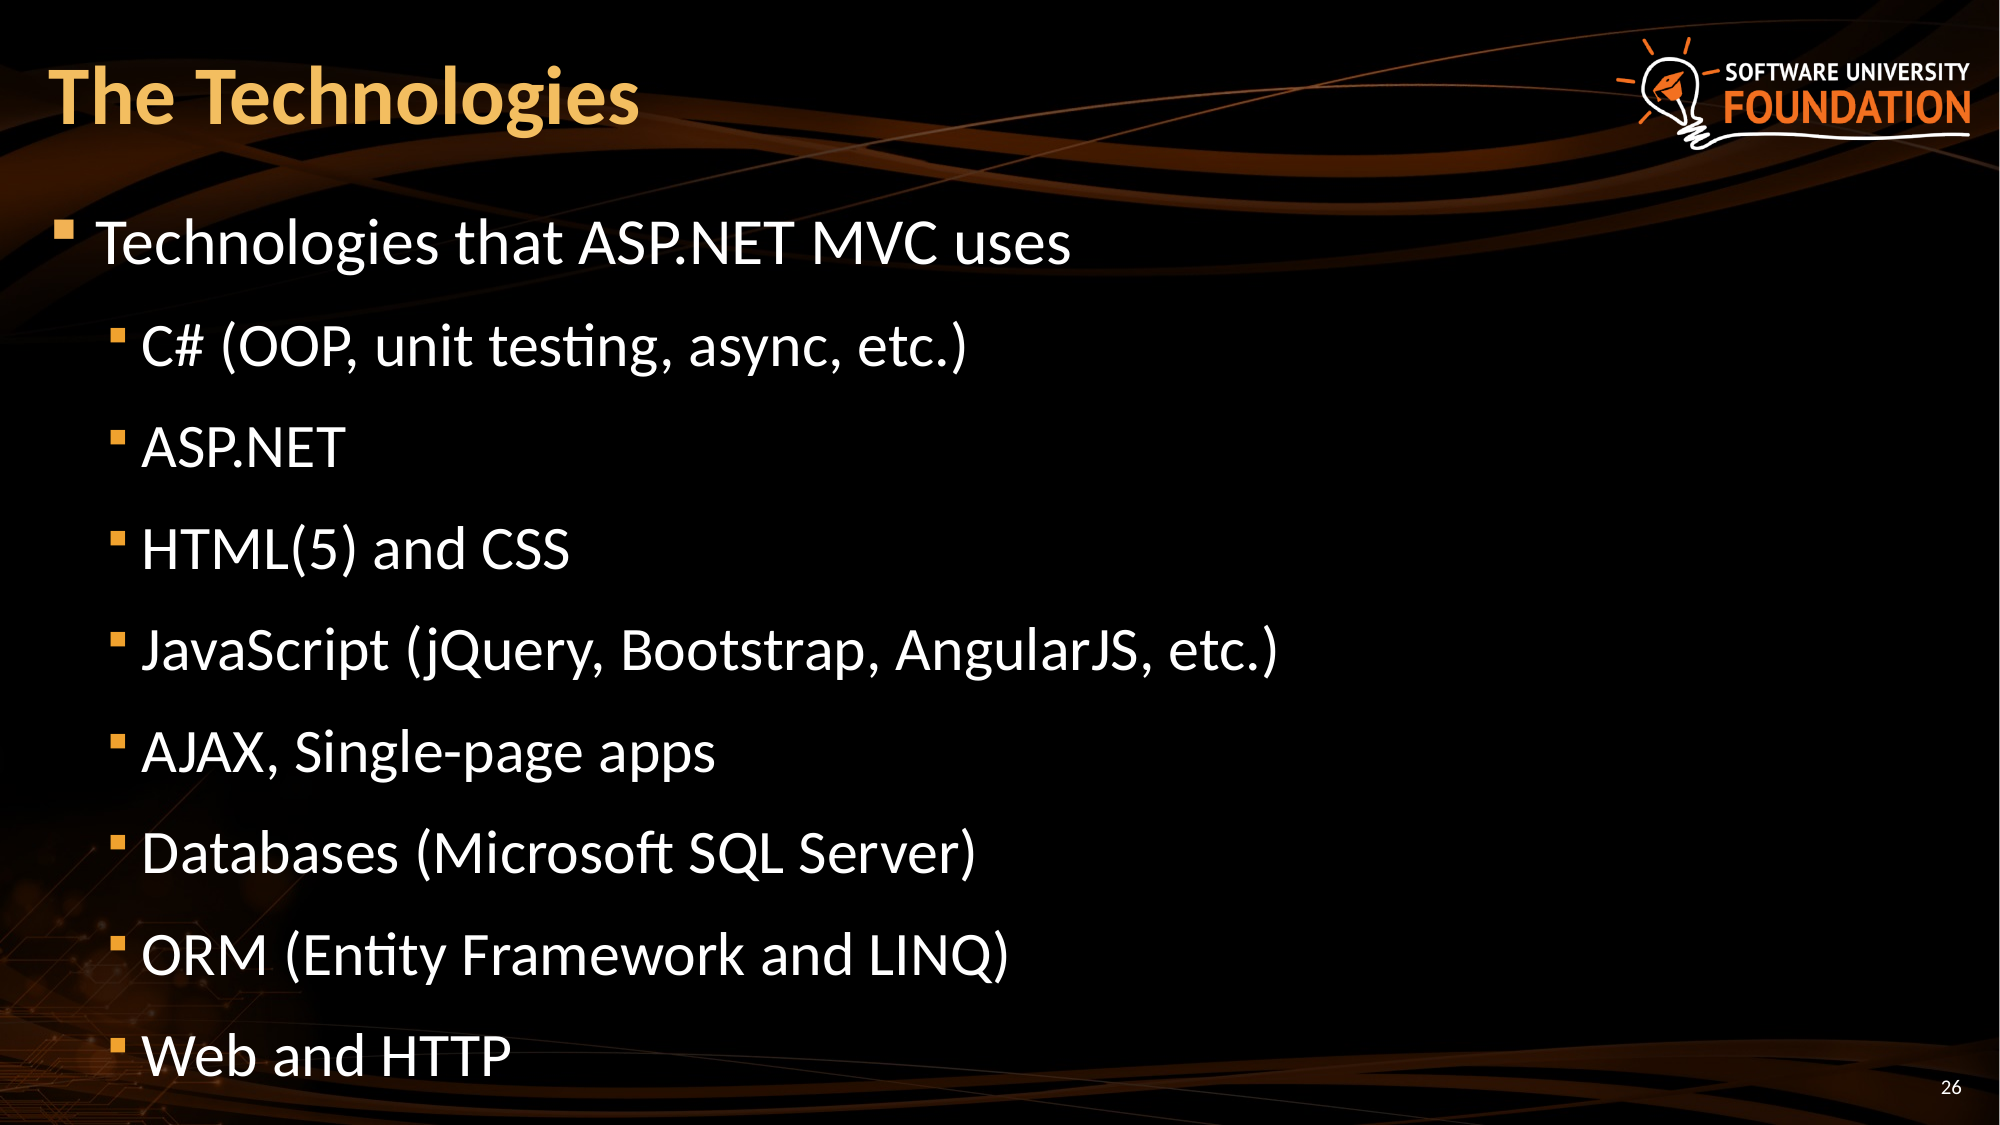

# The Technologies
Technologies that ASP.NET MVC uses
C# (OOP, unit testing, async, etc.)
ASP.NET
HTML(5) and CSS
JavaScript (jQuery, Bootstrap, AngularJS, etc.)
AJAX, Single-page apps
Databases (Microsoft SQL Server)
ORM (Entity Framework and LINQ)
Web and HTTP
26